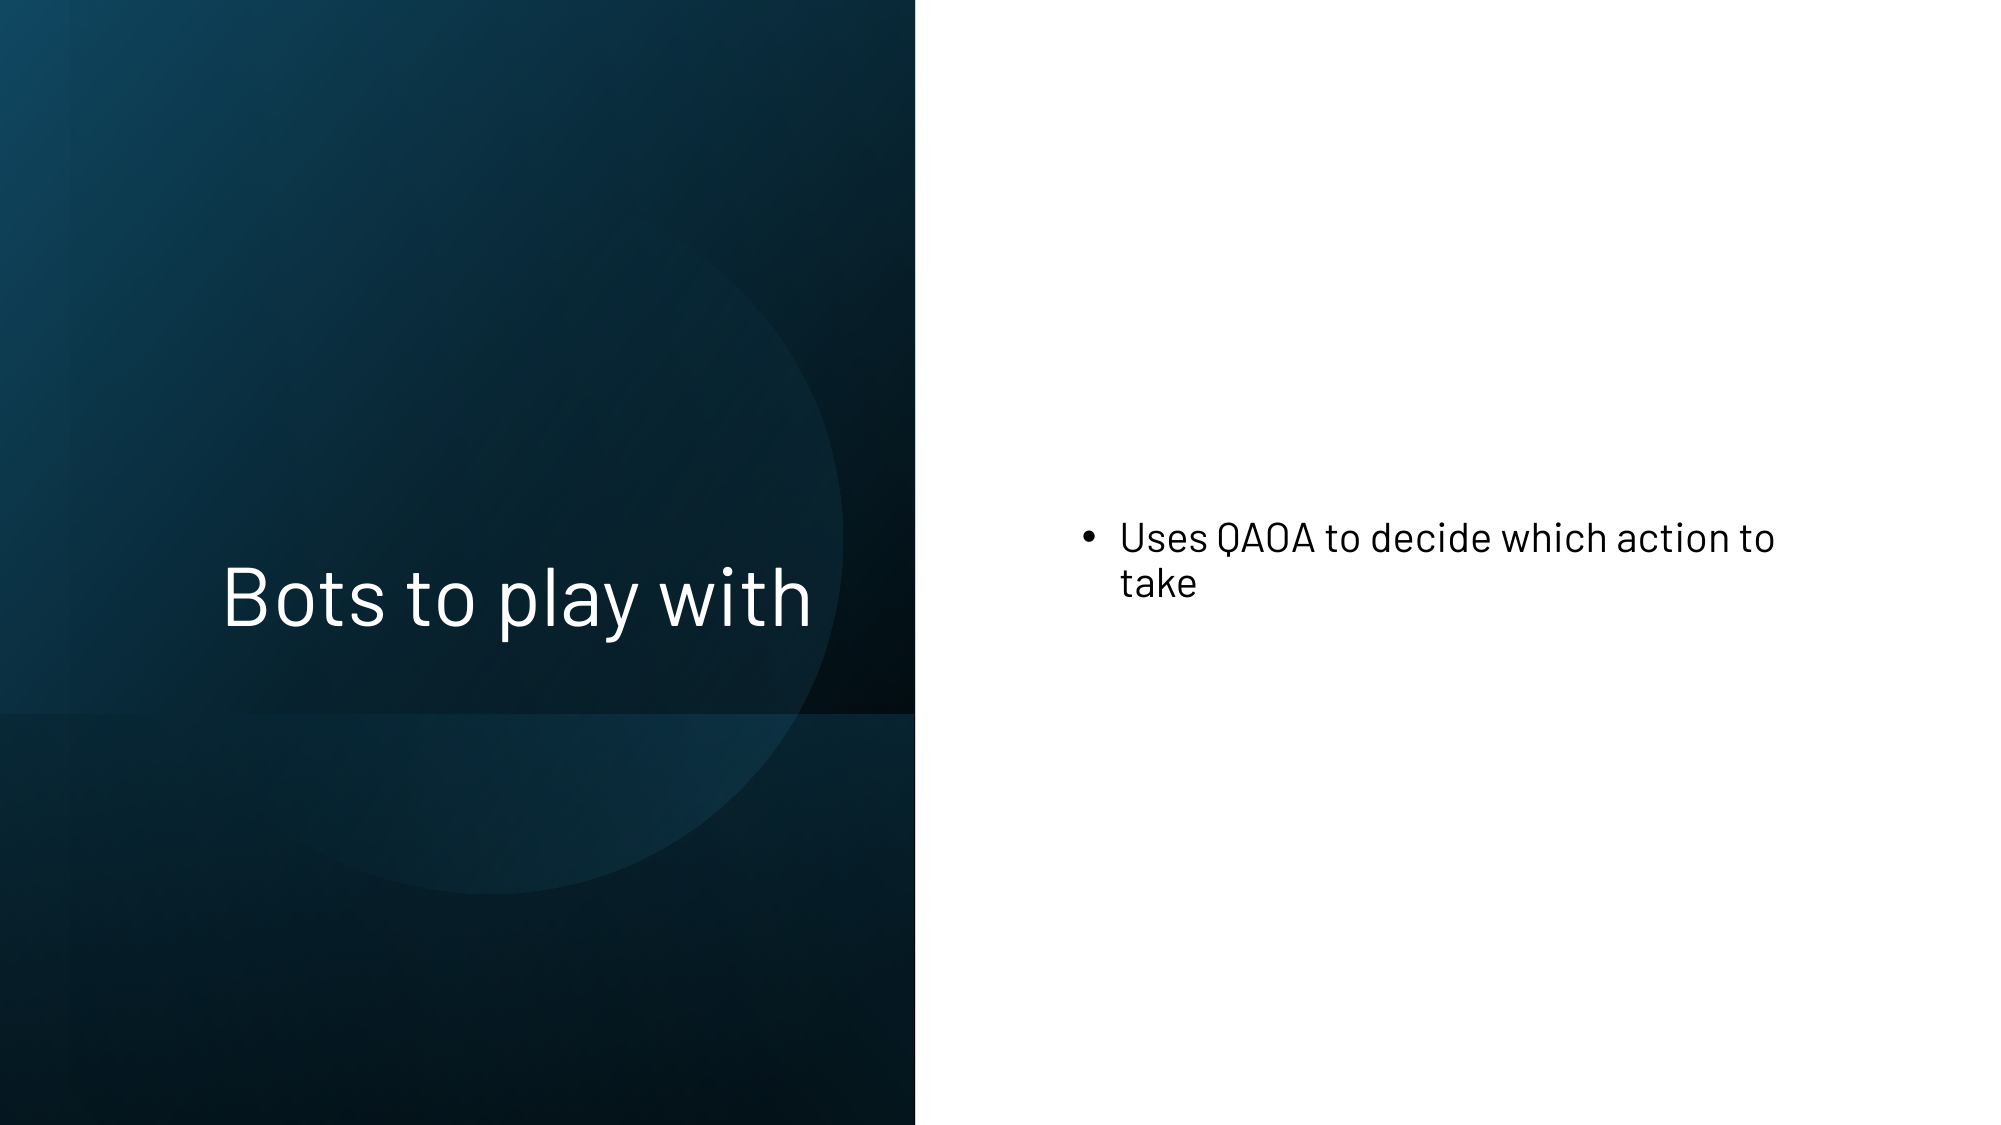

# Bots to play with

Uses QAOA to decide which action to take